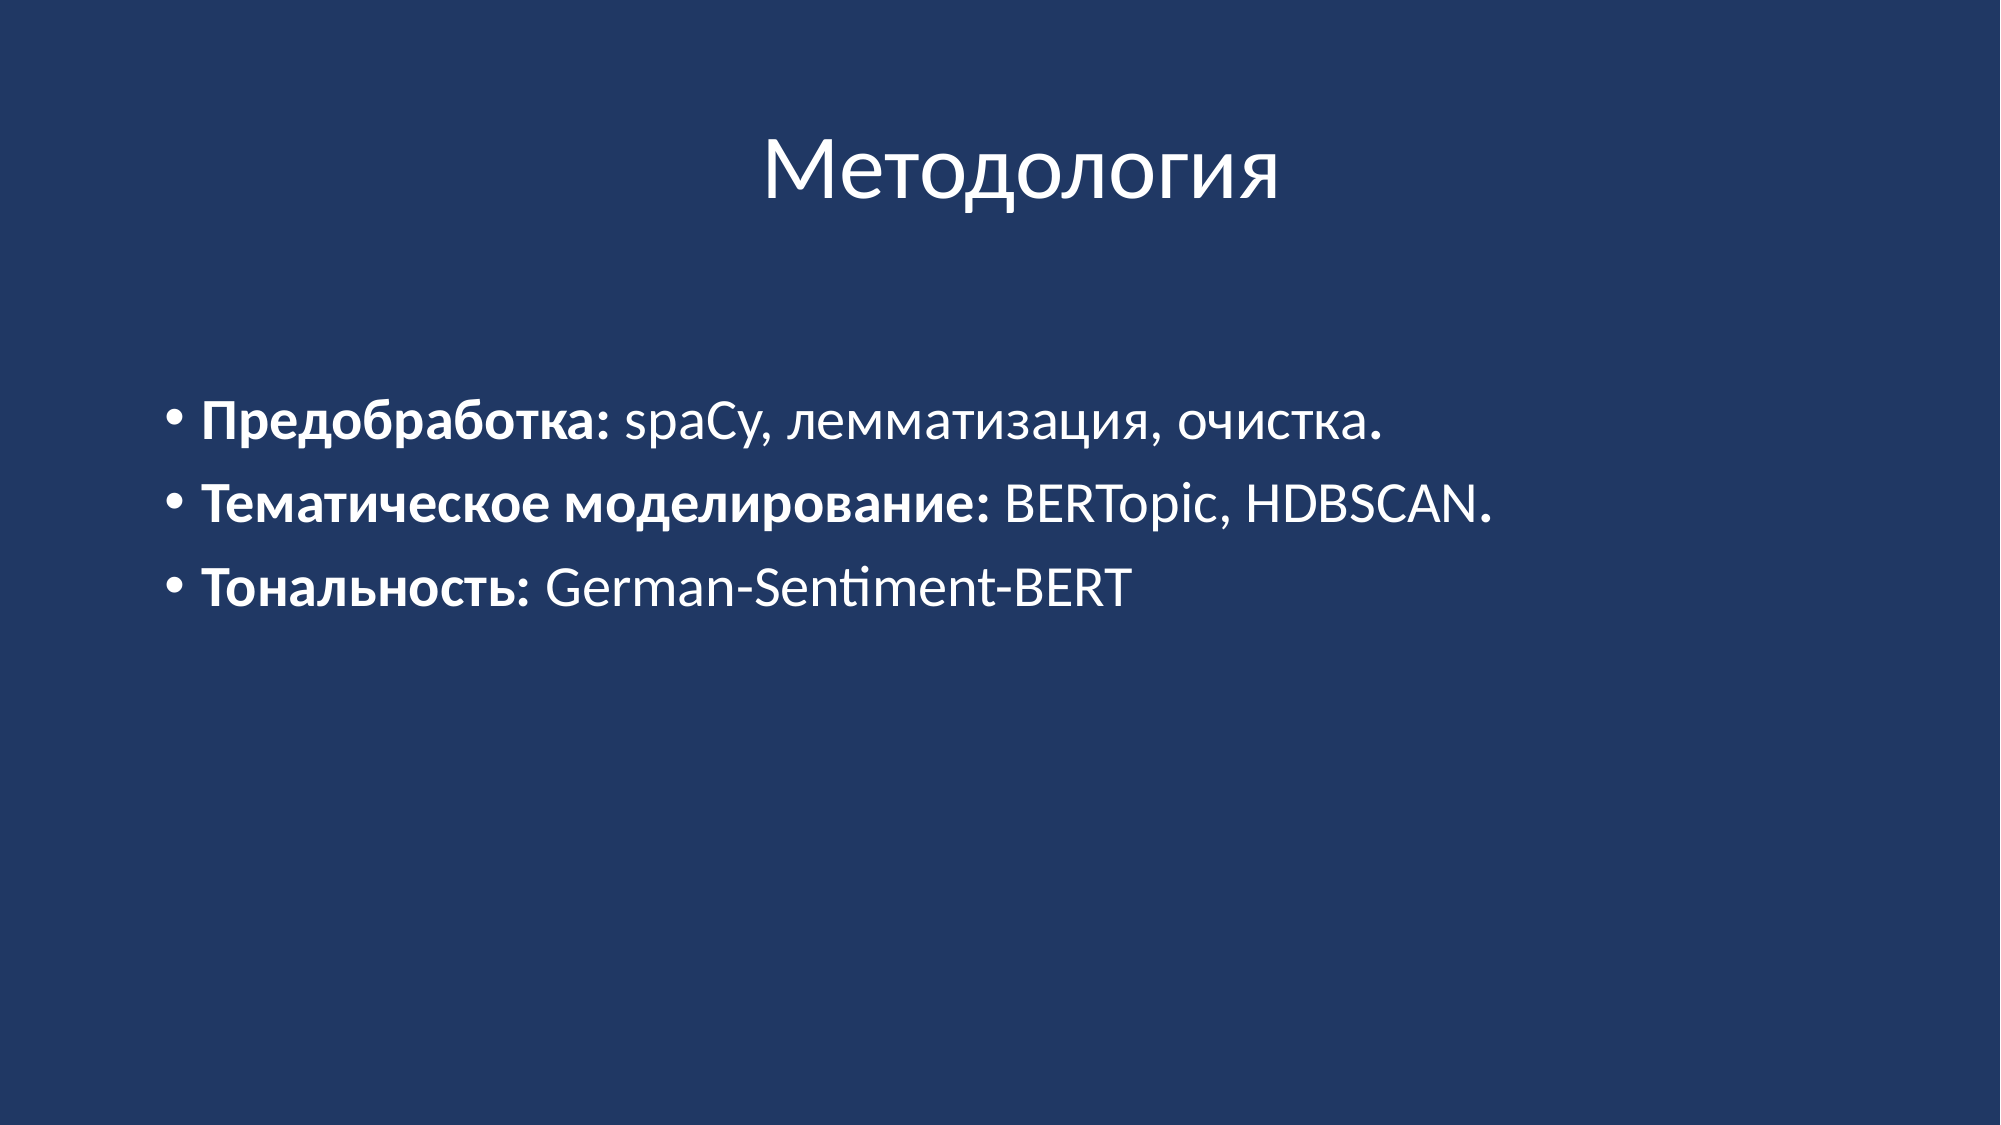

# Методология
Предобработка: spaCy, лемматизация, очистка.
Тематическое моделирование: BERTopic, HDBSCAN.
Тональность: German-Sentiment-BERT